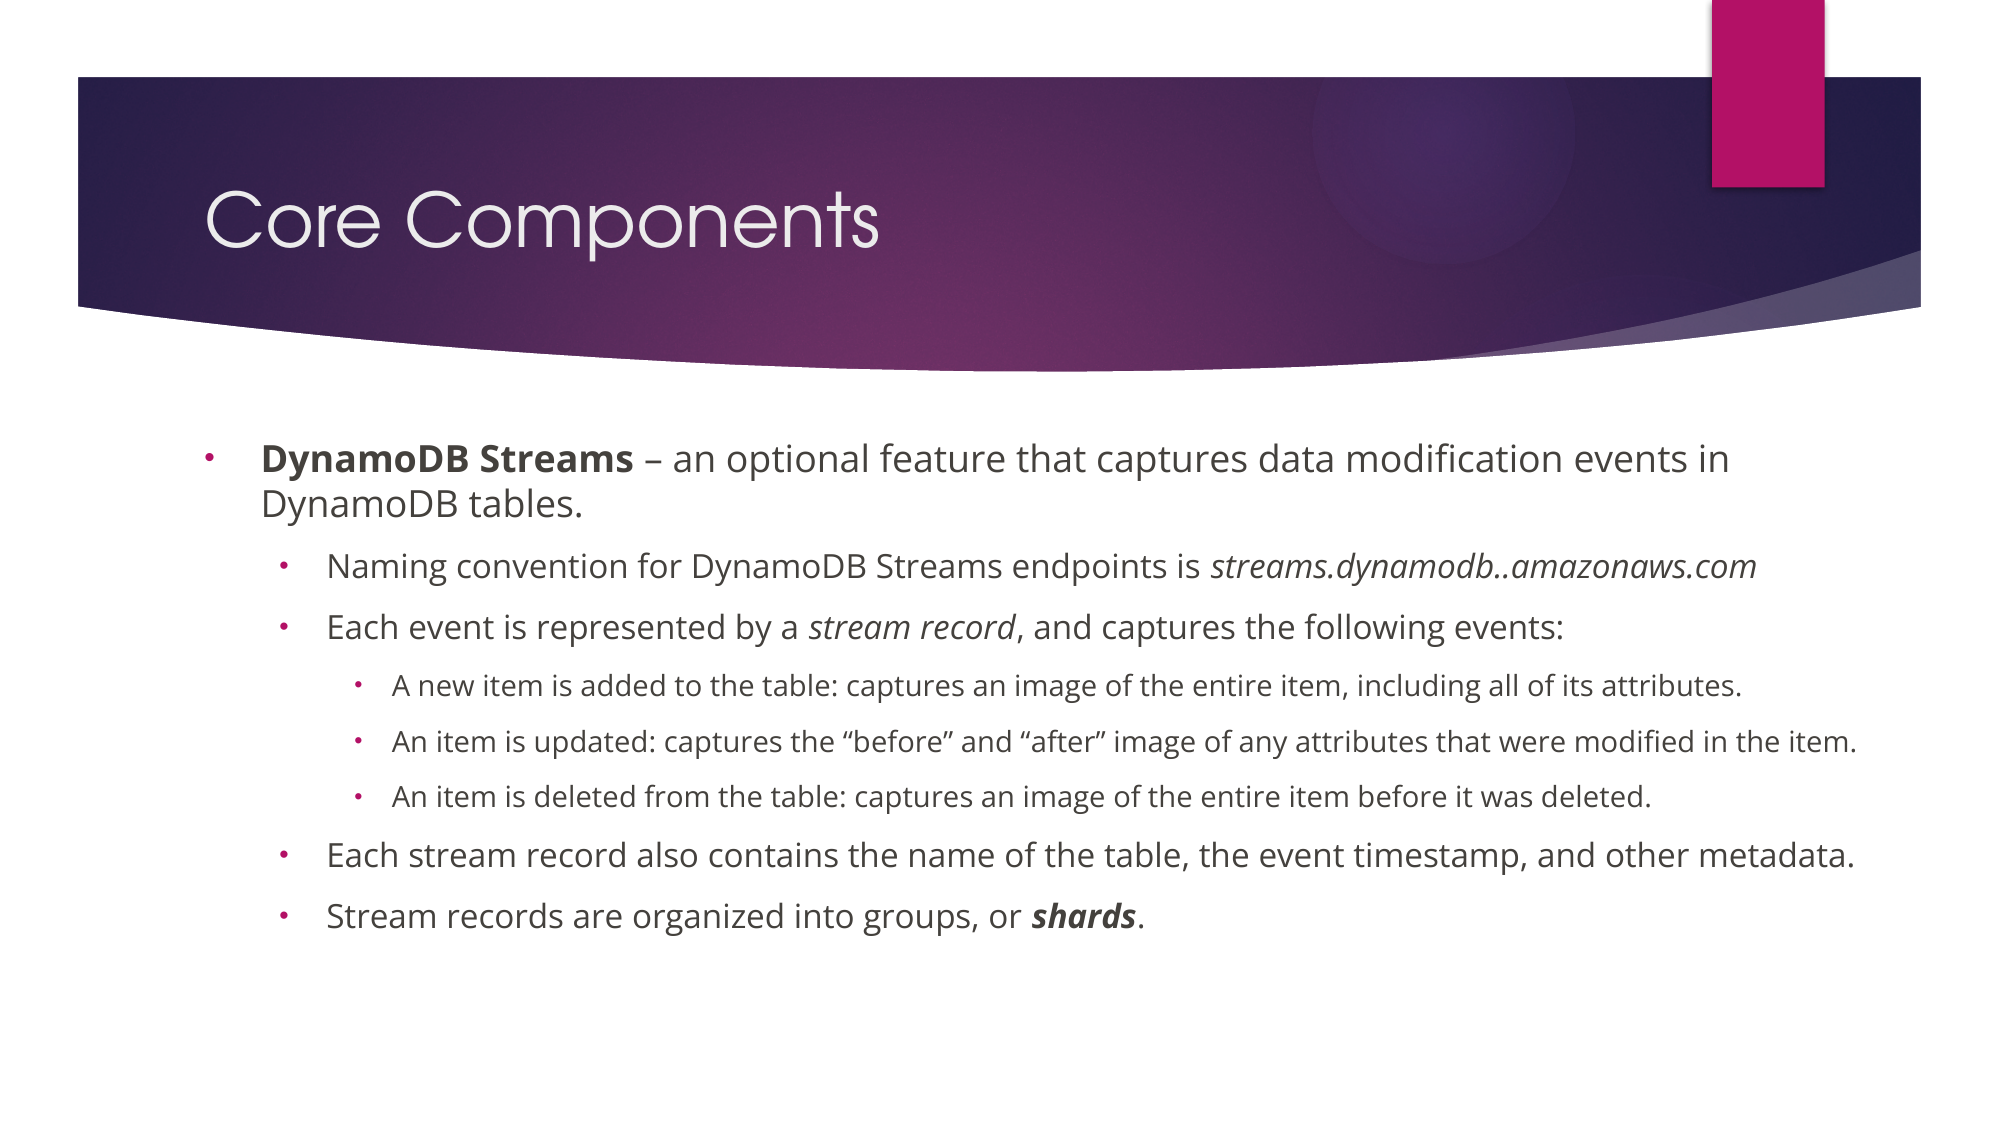

# Core Components
DynamoDB Streams – an optional feature that captures data modification events in DynamoDB tables.
Naming convention for DynamoDB Streams endpoints is streams.dynamodb..amazonaws.com
Each event is represented by a stream record, and captures the following events:
A new item is added to the table: captures an image of the entire item, including all of its attributes.
An item is updated: captures the “before” and “after” image of any attributes that were modified in the item.
An item is deleted from the table: captures an image of the entire item before it was deleted.
Each stream record also contains the name of the table, the event timestamp, and other metadata.
Stream records are organized into groups, or shards.